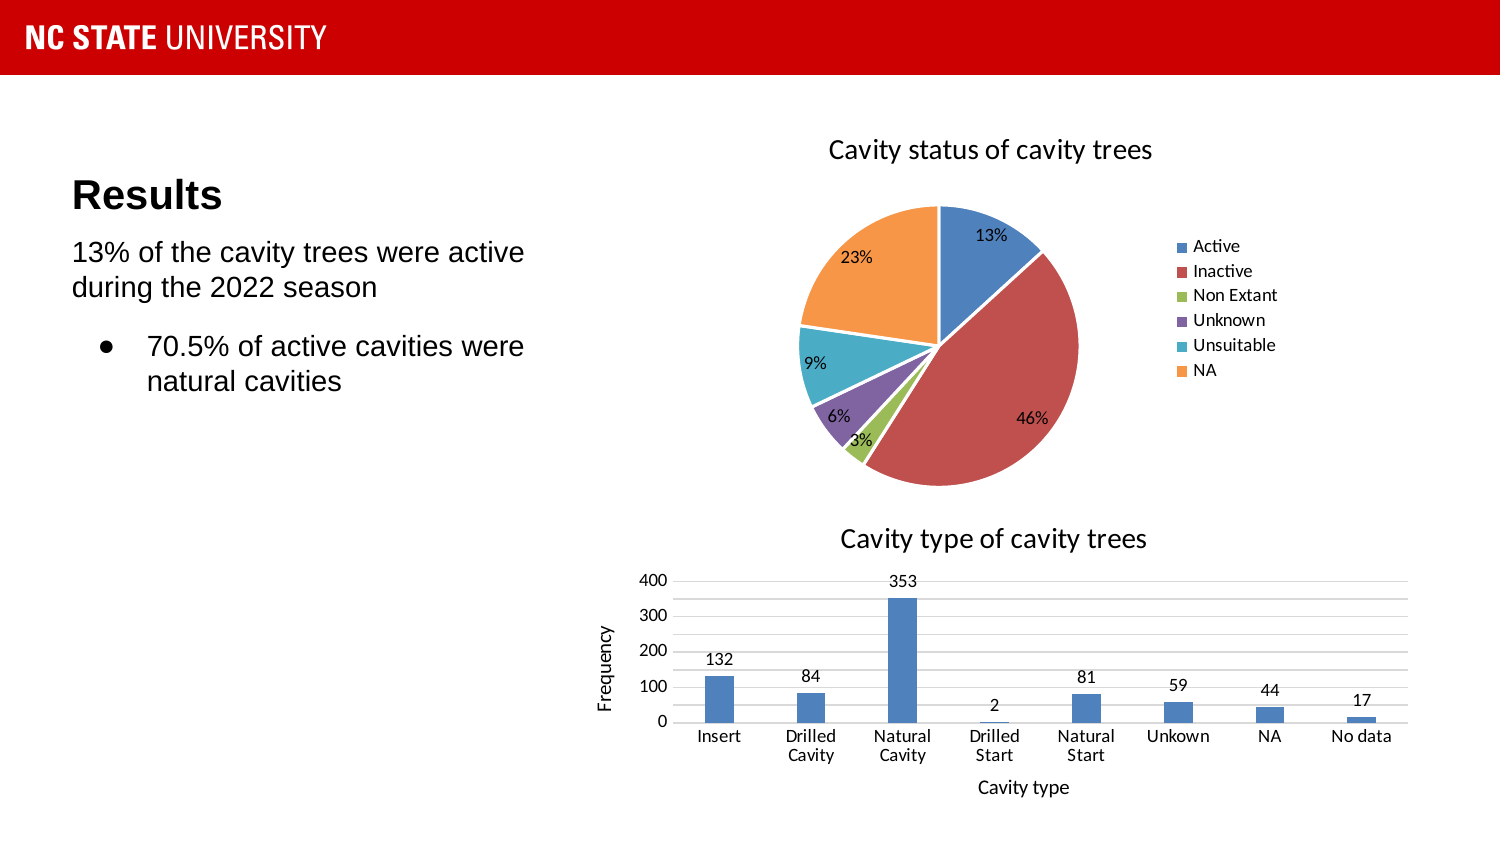

# Results

### Chart: Cavity status of cavity trees

| Category | Total |
|---|---|
| Active | 231.0 |
| Inactive | 800.0 |
| Non Extant | 51.0 |
| Unknown | 104.0 |
| Unsuitable | 165.0 |
| NA | 396.0 |
13% of the cavity trees were active during the 2022 season
70.5% of active cavities were natural cavities

### Chart: Cavity type of cavity trees

| Category | Total |
|---|---|
| Insert | 132.0 |
| Drilled Cavity | 84.0 |
| Natural Cavity | 353.0 |
| Drilled Start | 2.0 |
| Natural Start | 81.0 |
| Unkown | 59.0 |
| NA | 44.0 |
| No data | 17.0 |